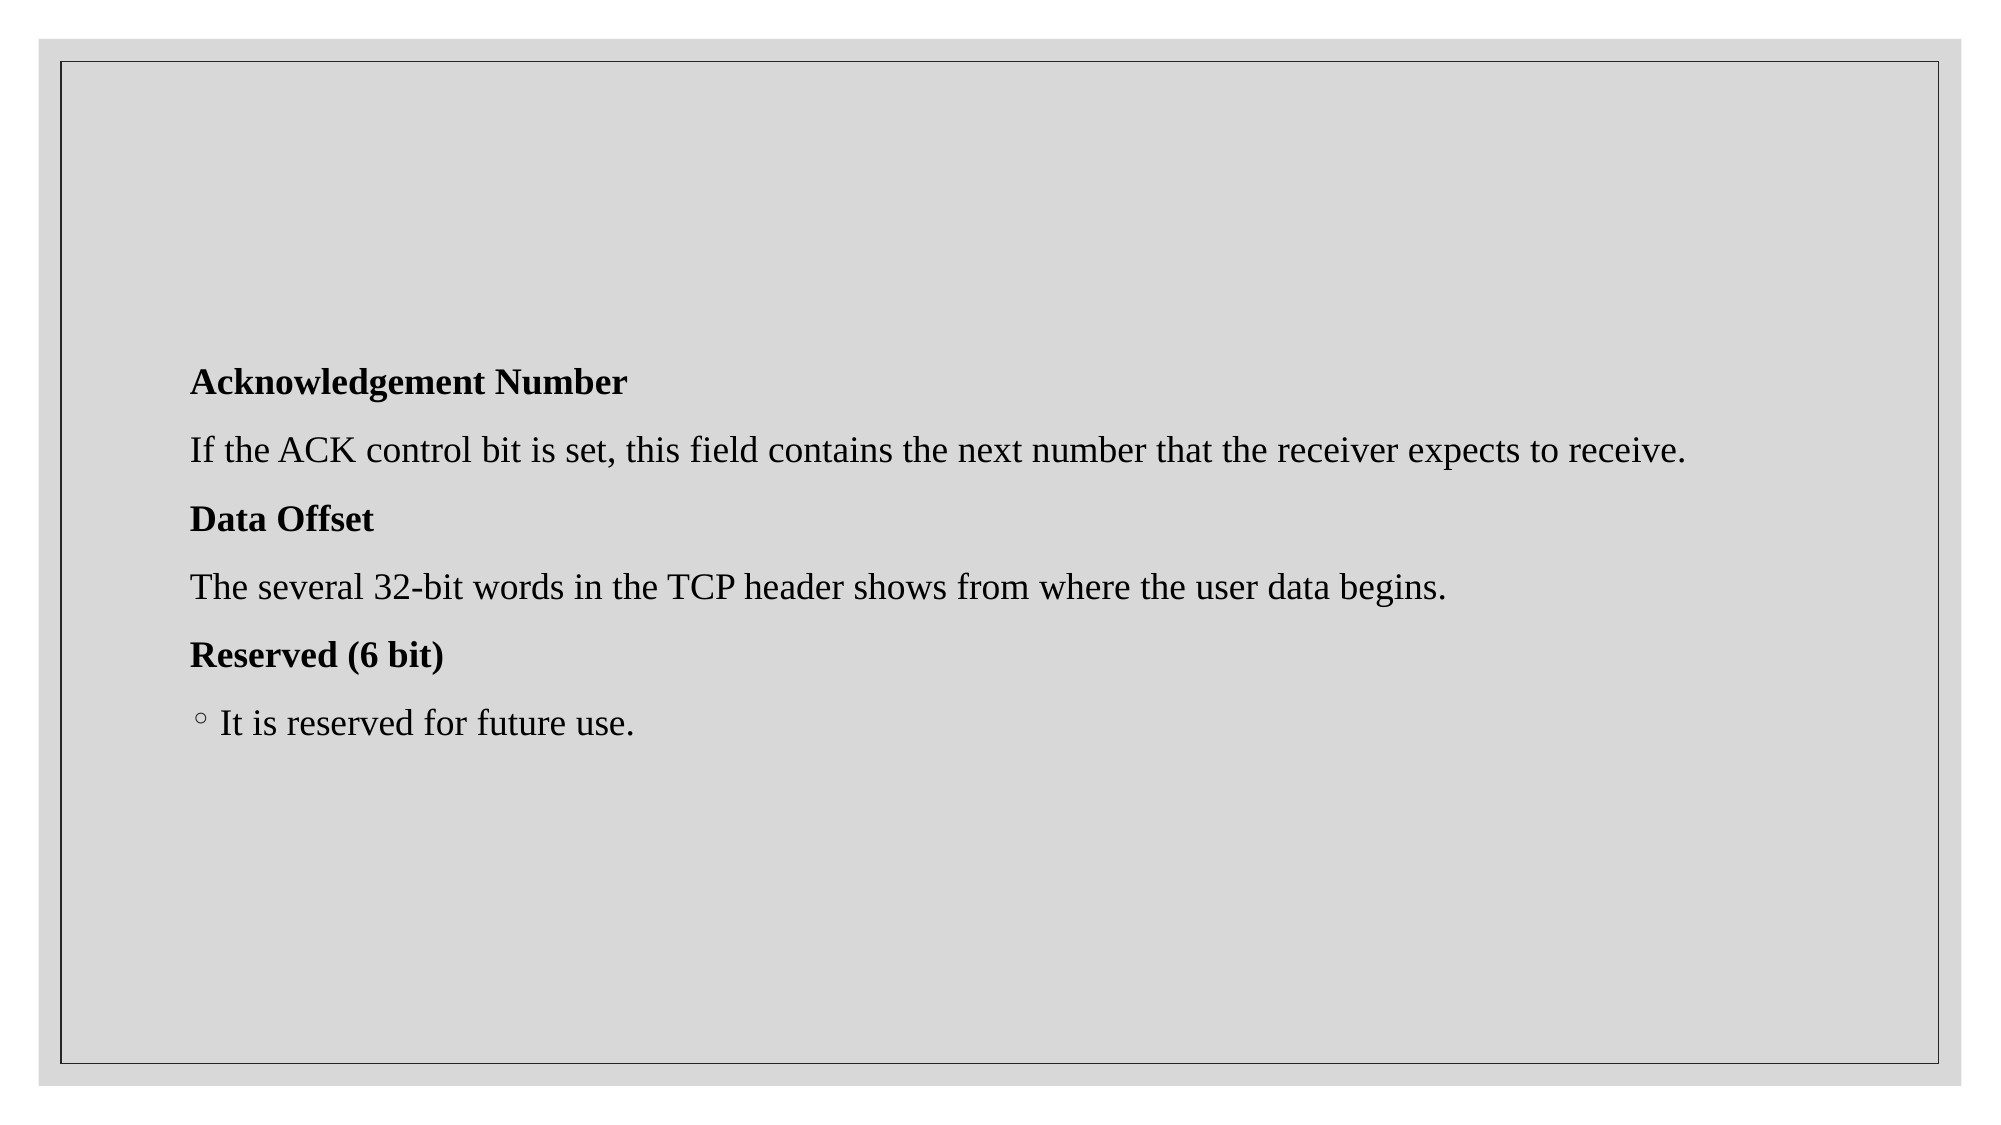

Acknowledgement Number
If the ACK control bit is set, this field contains the next number that the receiver expects to receive.
Data Offset
The several 32-bit words in the TCP header shows from where the user data begins.
Reserved (6 bit)
It is reserved for future use.